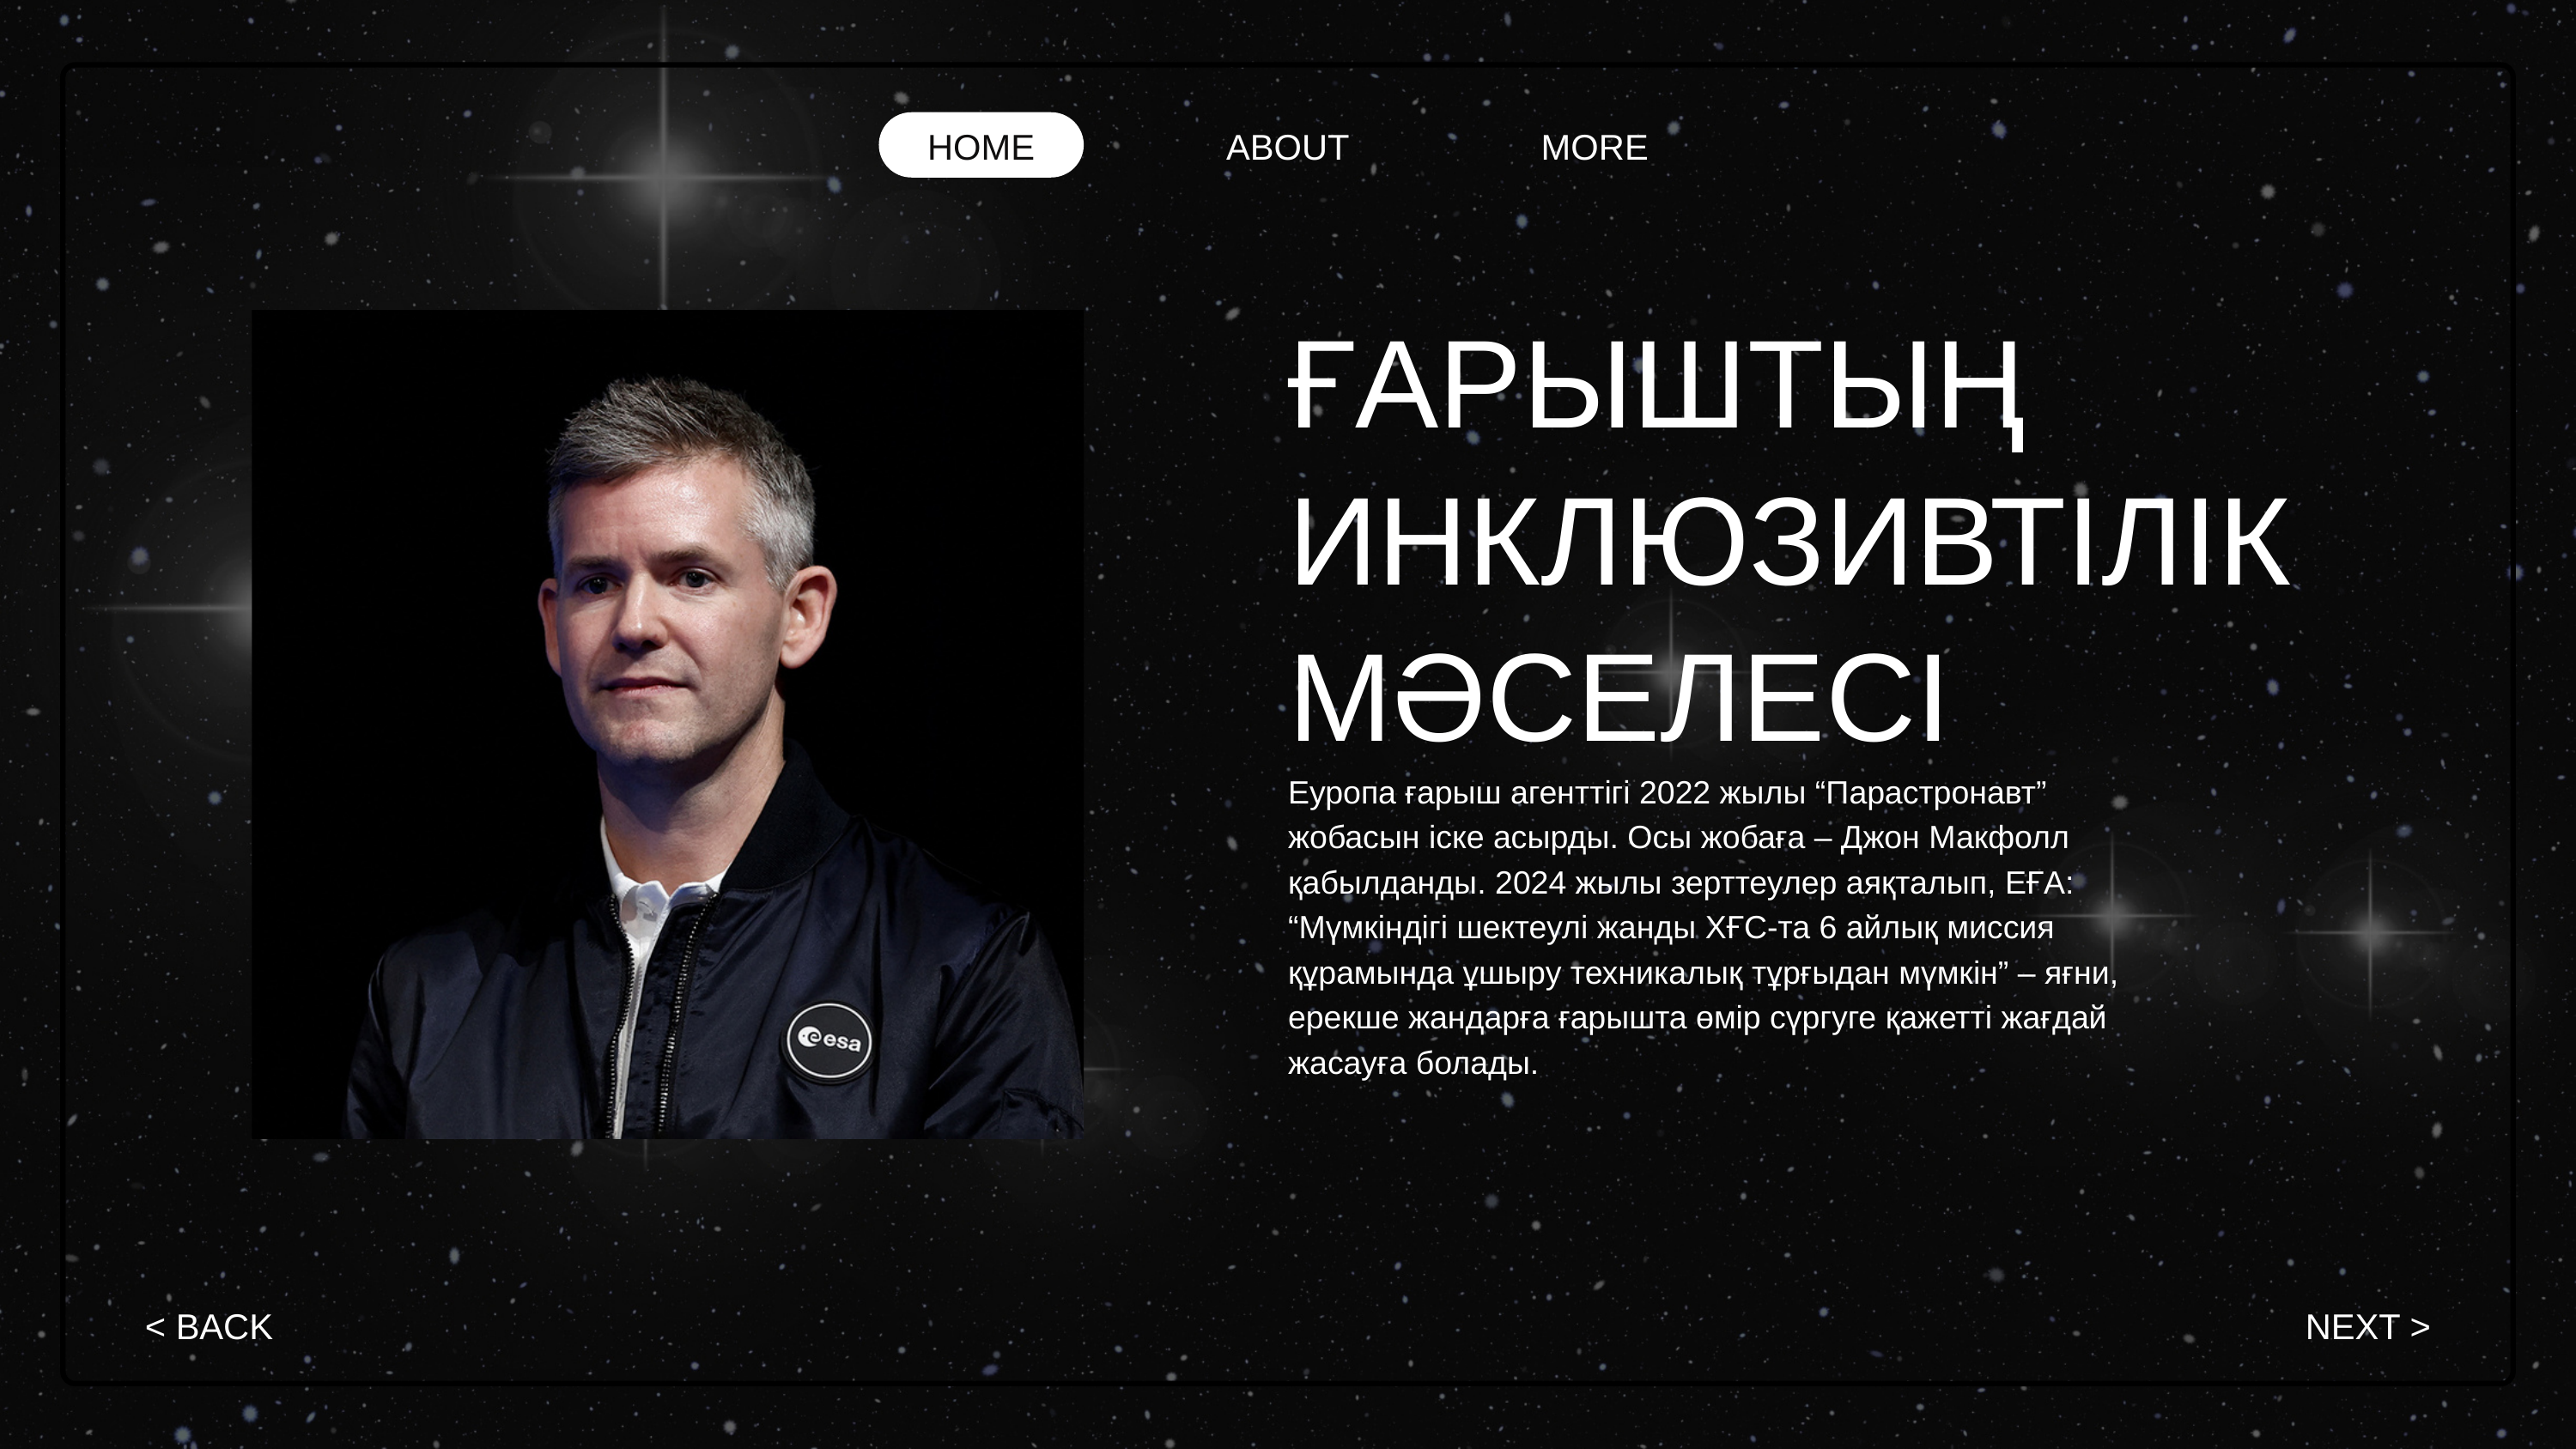

HOME
ABOUT
MORE
ҒАРЫШТЫҢ ИНКЛЮЗИВТІЛІК МӘСЕЛЕСІ

Еуропа ғарыш агенттігі 2022 жылы “Парастронавт” жобасын іске асырды. Осы жобаға – Джон Макфолл қабылданды. 2024 жылы зерттеулер аяқталып, ЕҒА: “Мүмкіндігі шектеулі жанды ХҒС-та 6 айлық миссия құрамында ұшыру техникалық тұрғыдан мүмкін” – яғни, ерекше жандарға ғарышта өмір сүргуге қажетті жағдай жасауға болады.
< BACK
NEXT >